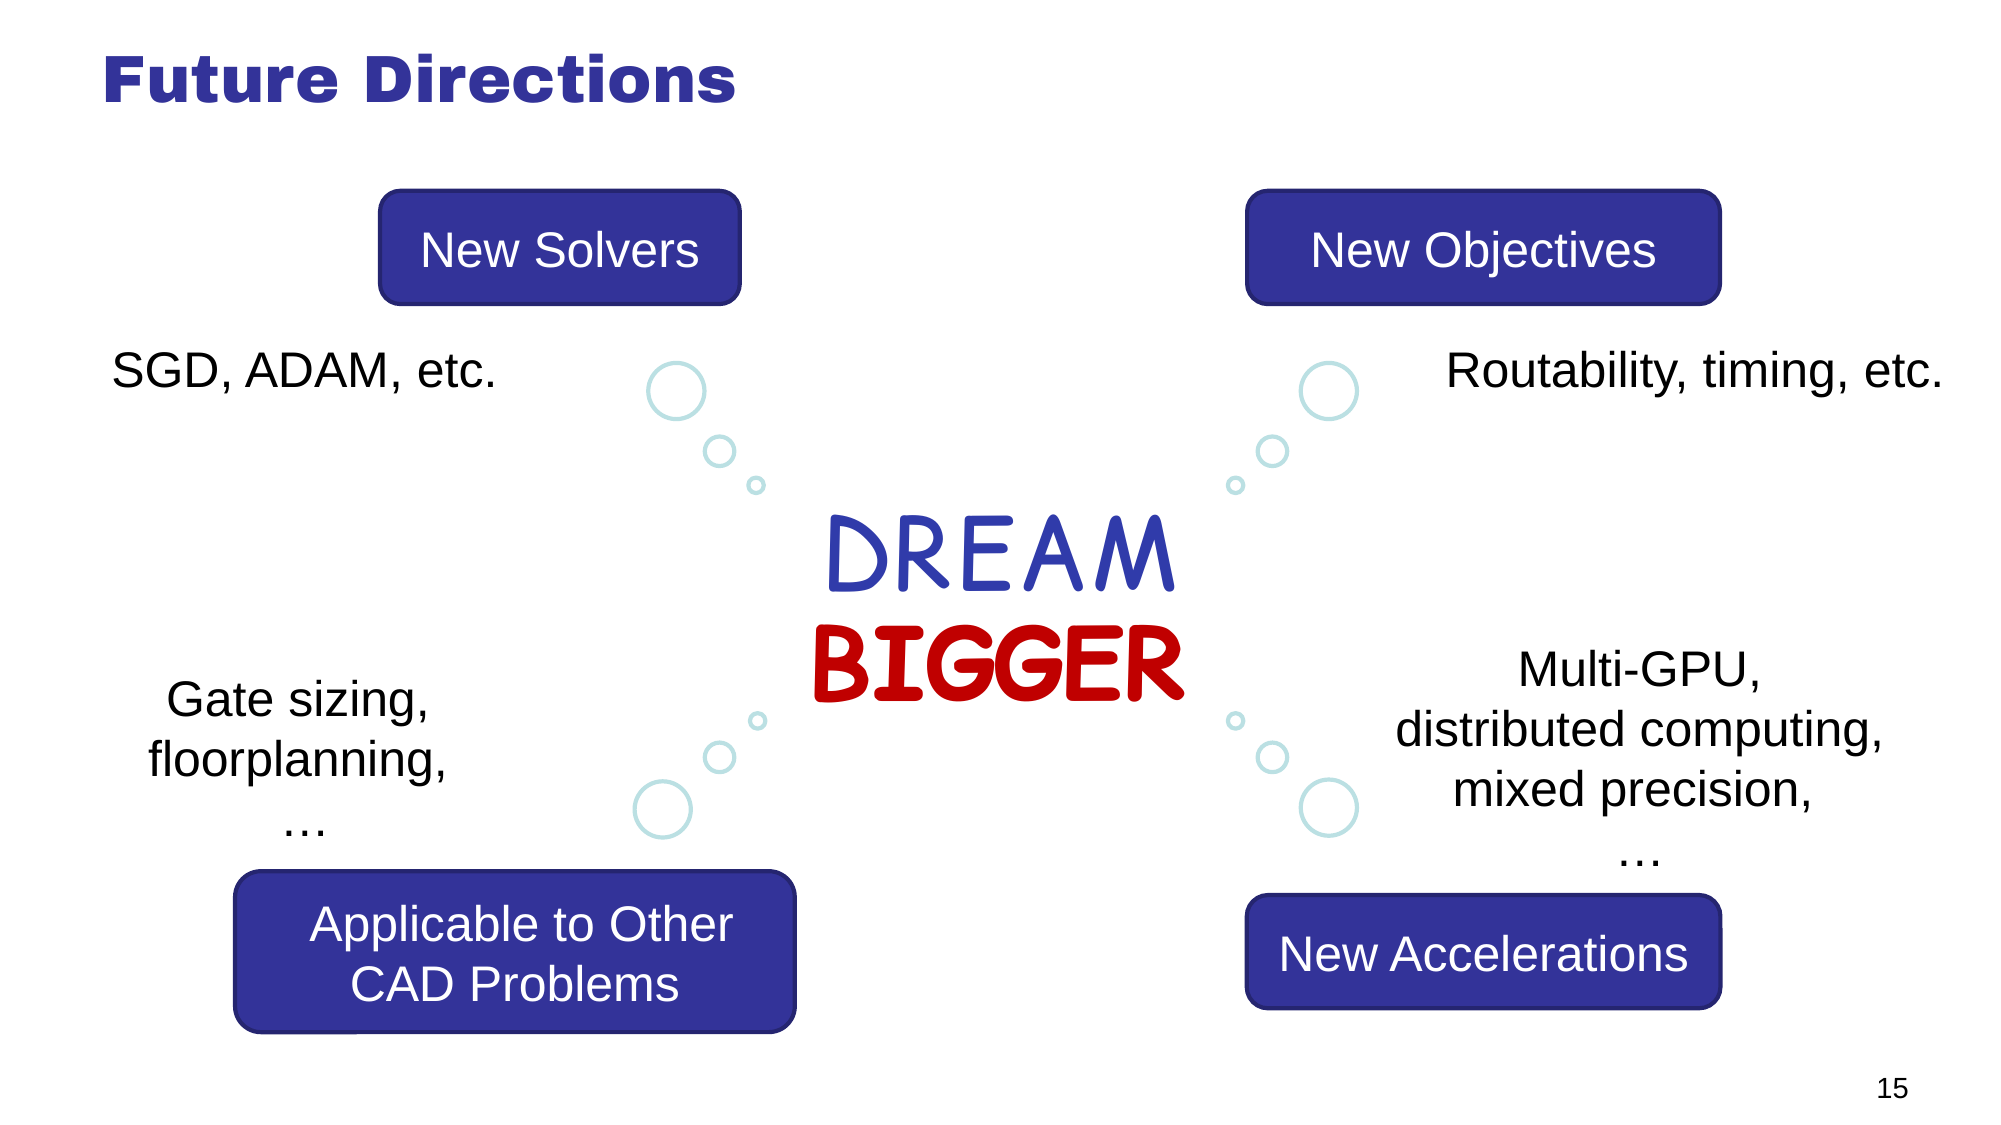

# Future Directions
New Solvers
New Objectives
SGD, ADAM, etc.
Routability, timing, etc.

DREAM
BIGGER
Multi-GPU,
distributed computing,
mixed precision,
…
Gate sizing,
floorplanning,
…

 Applicable to Other CAD Problems
New Accelerations
15